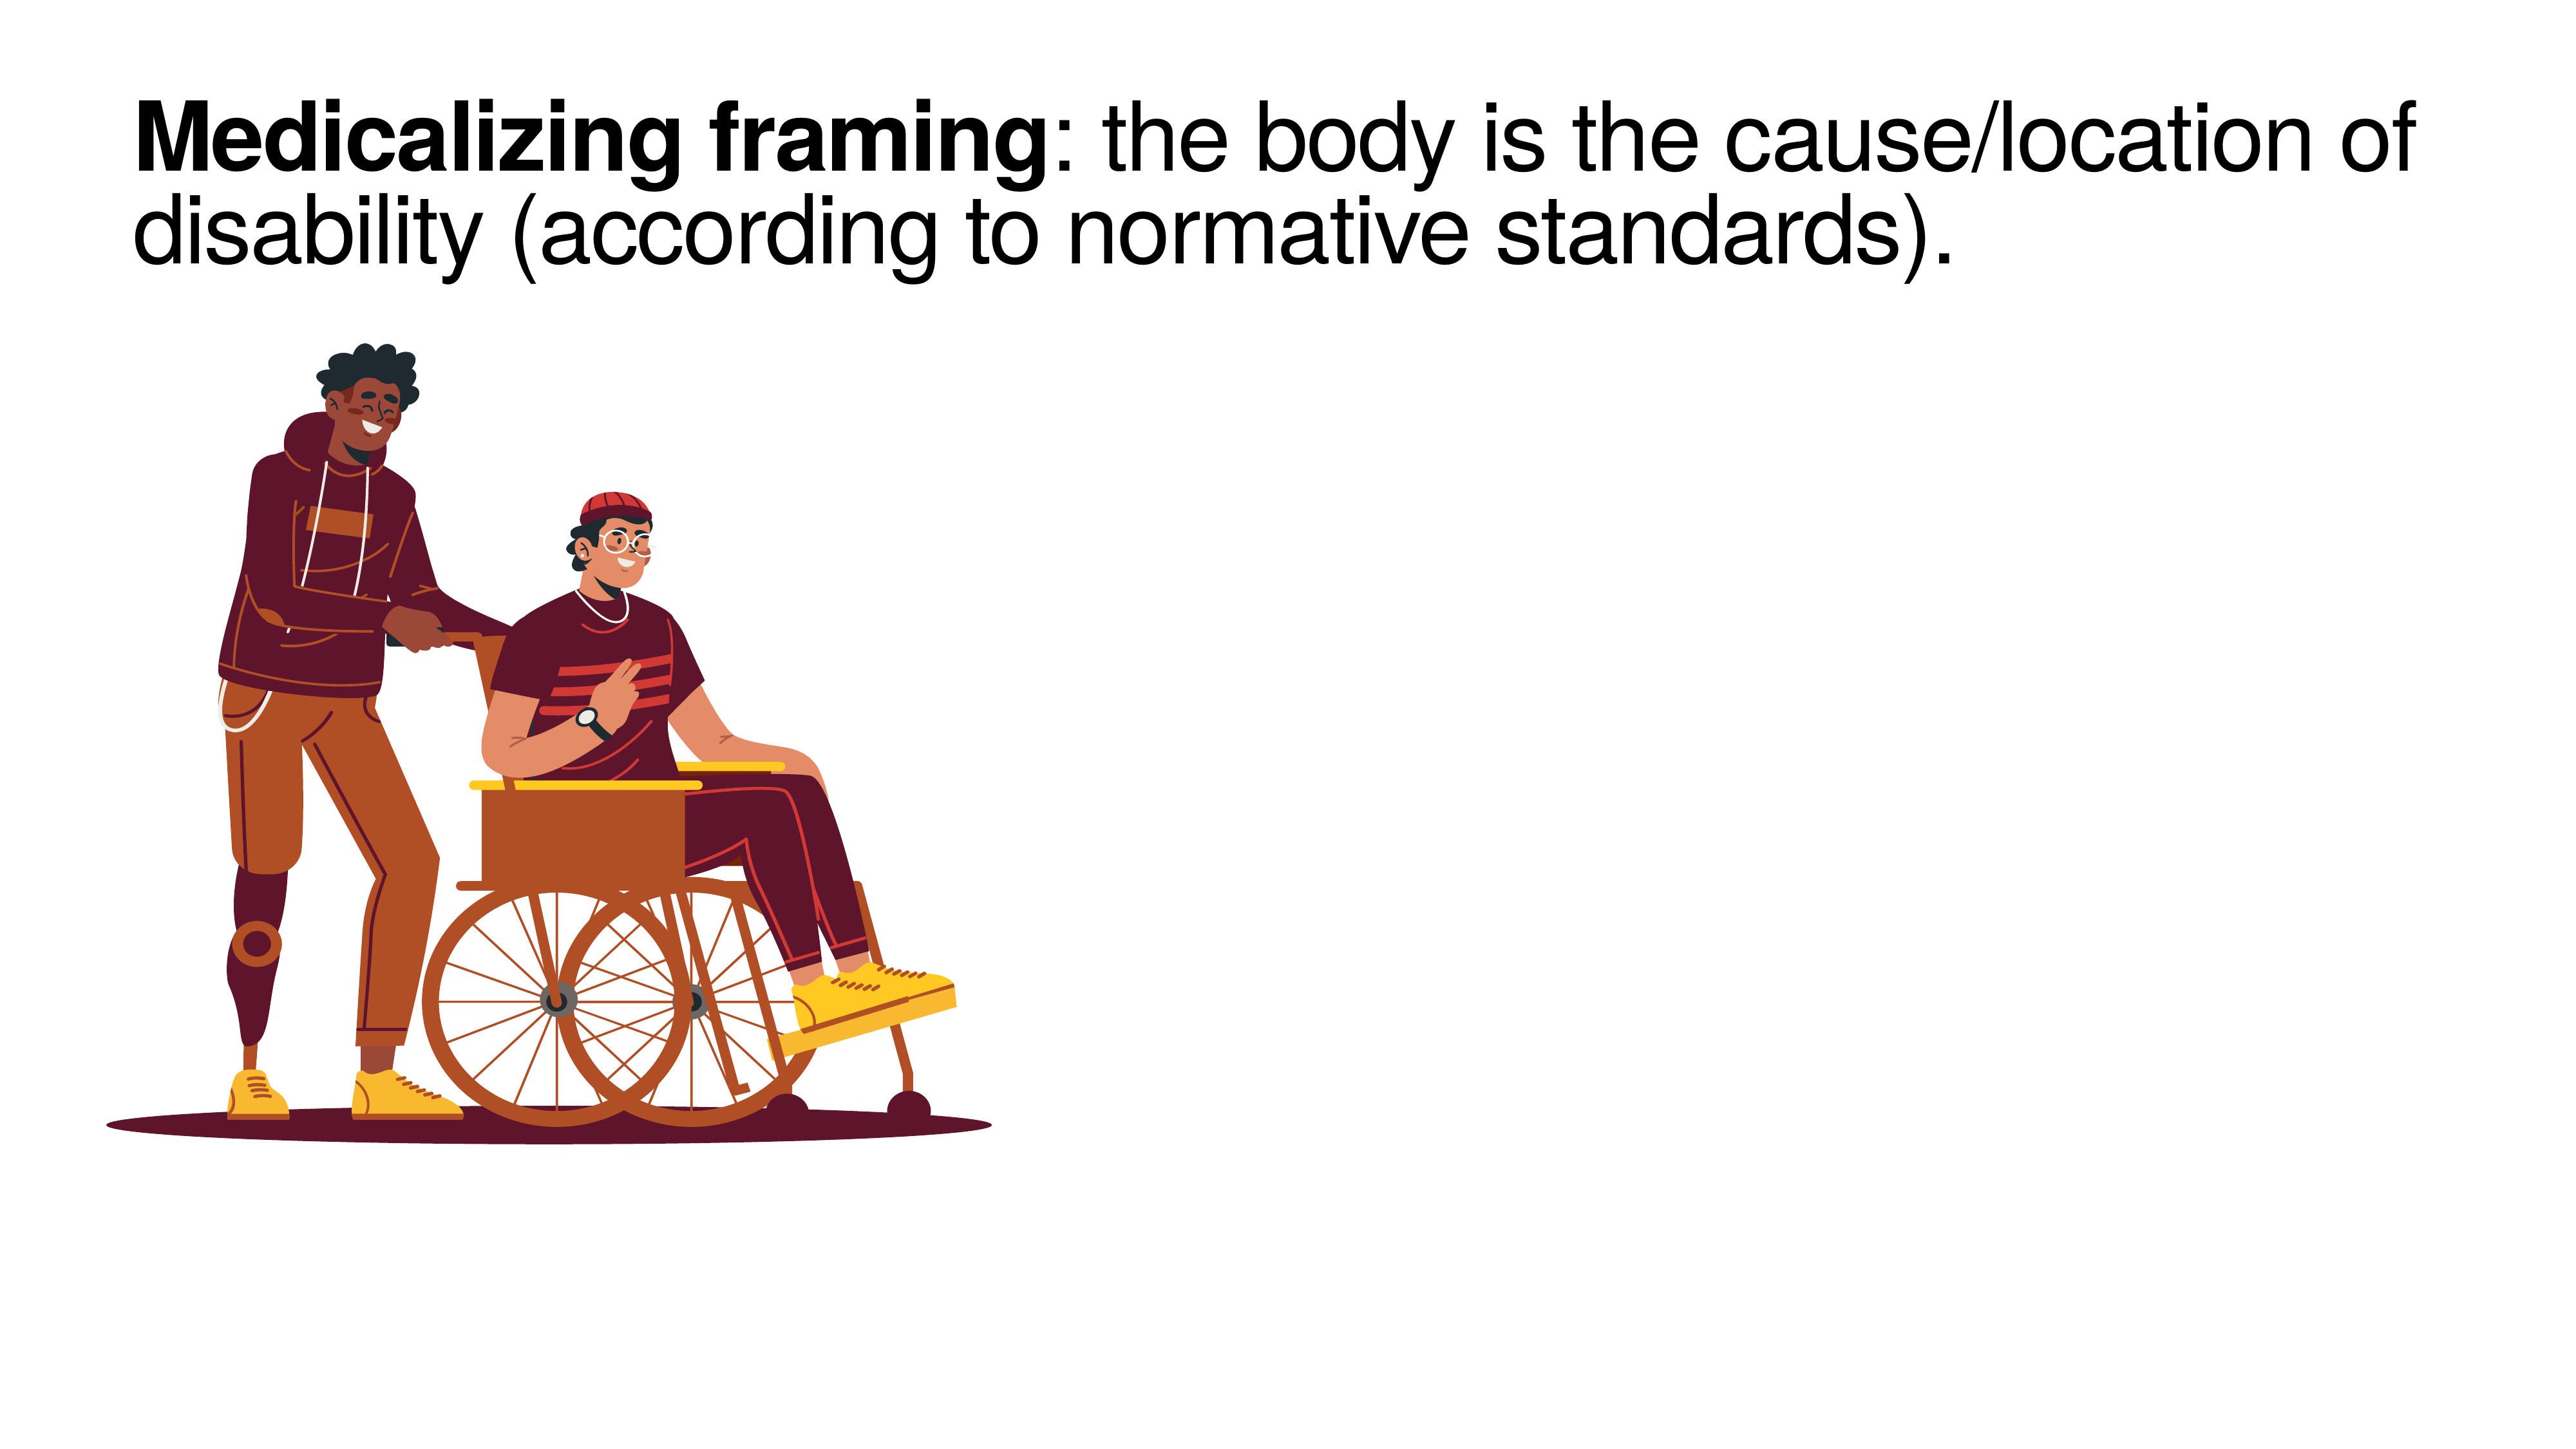

24
# Medicalizing framing: the body is the cause/location of disability (according to normative standards).